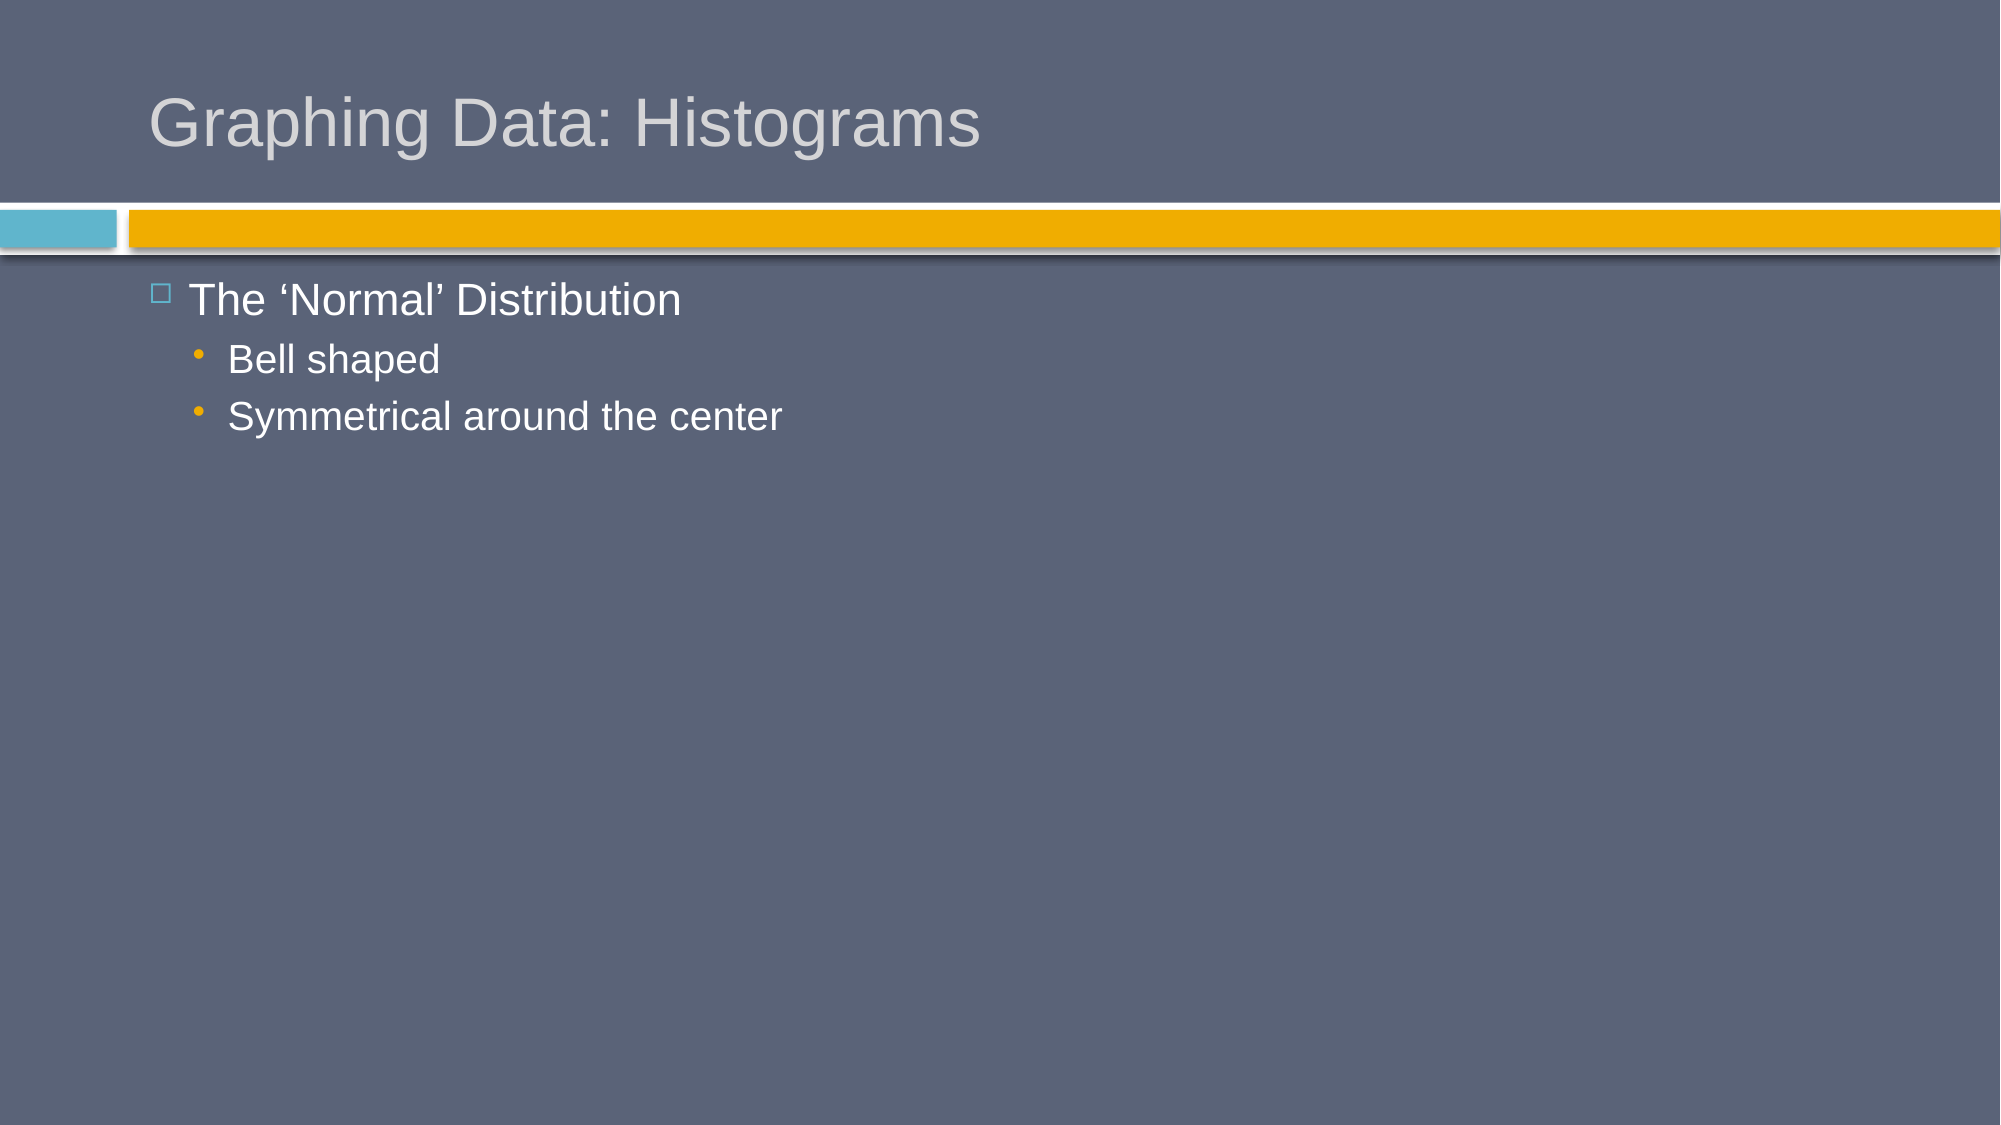

# Graphing Data: Histograms
The ‘Normal’ Distribution
Bell shaped
Symmetrical around the center